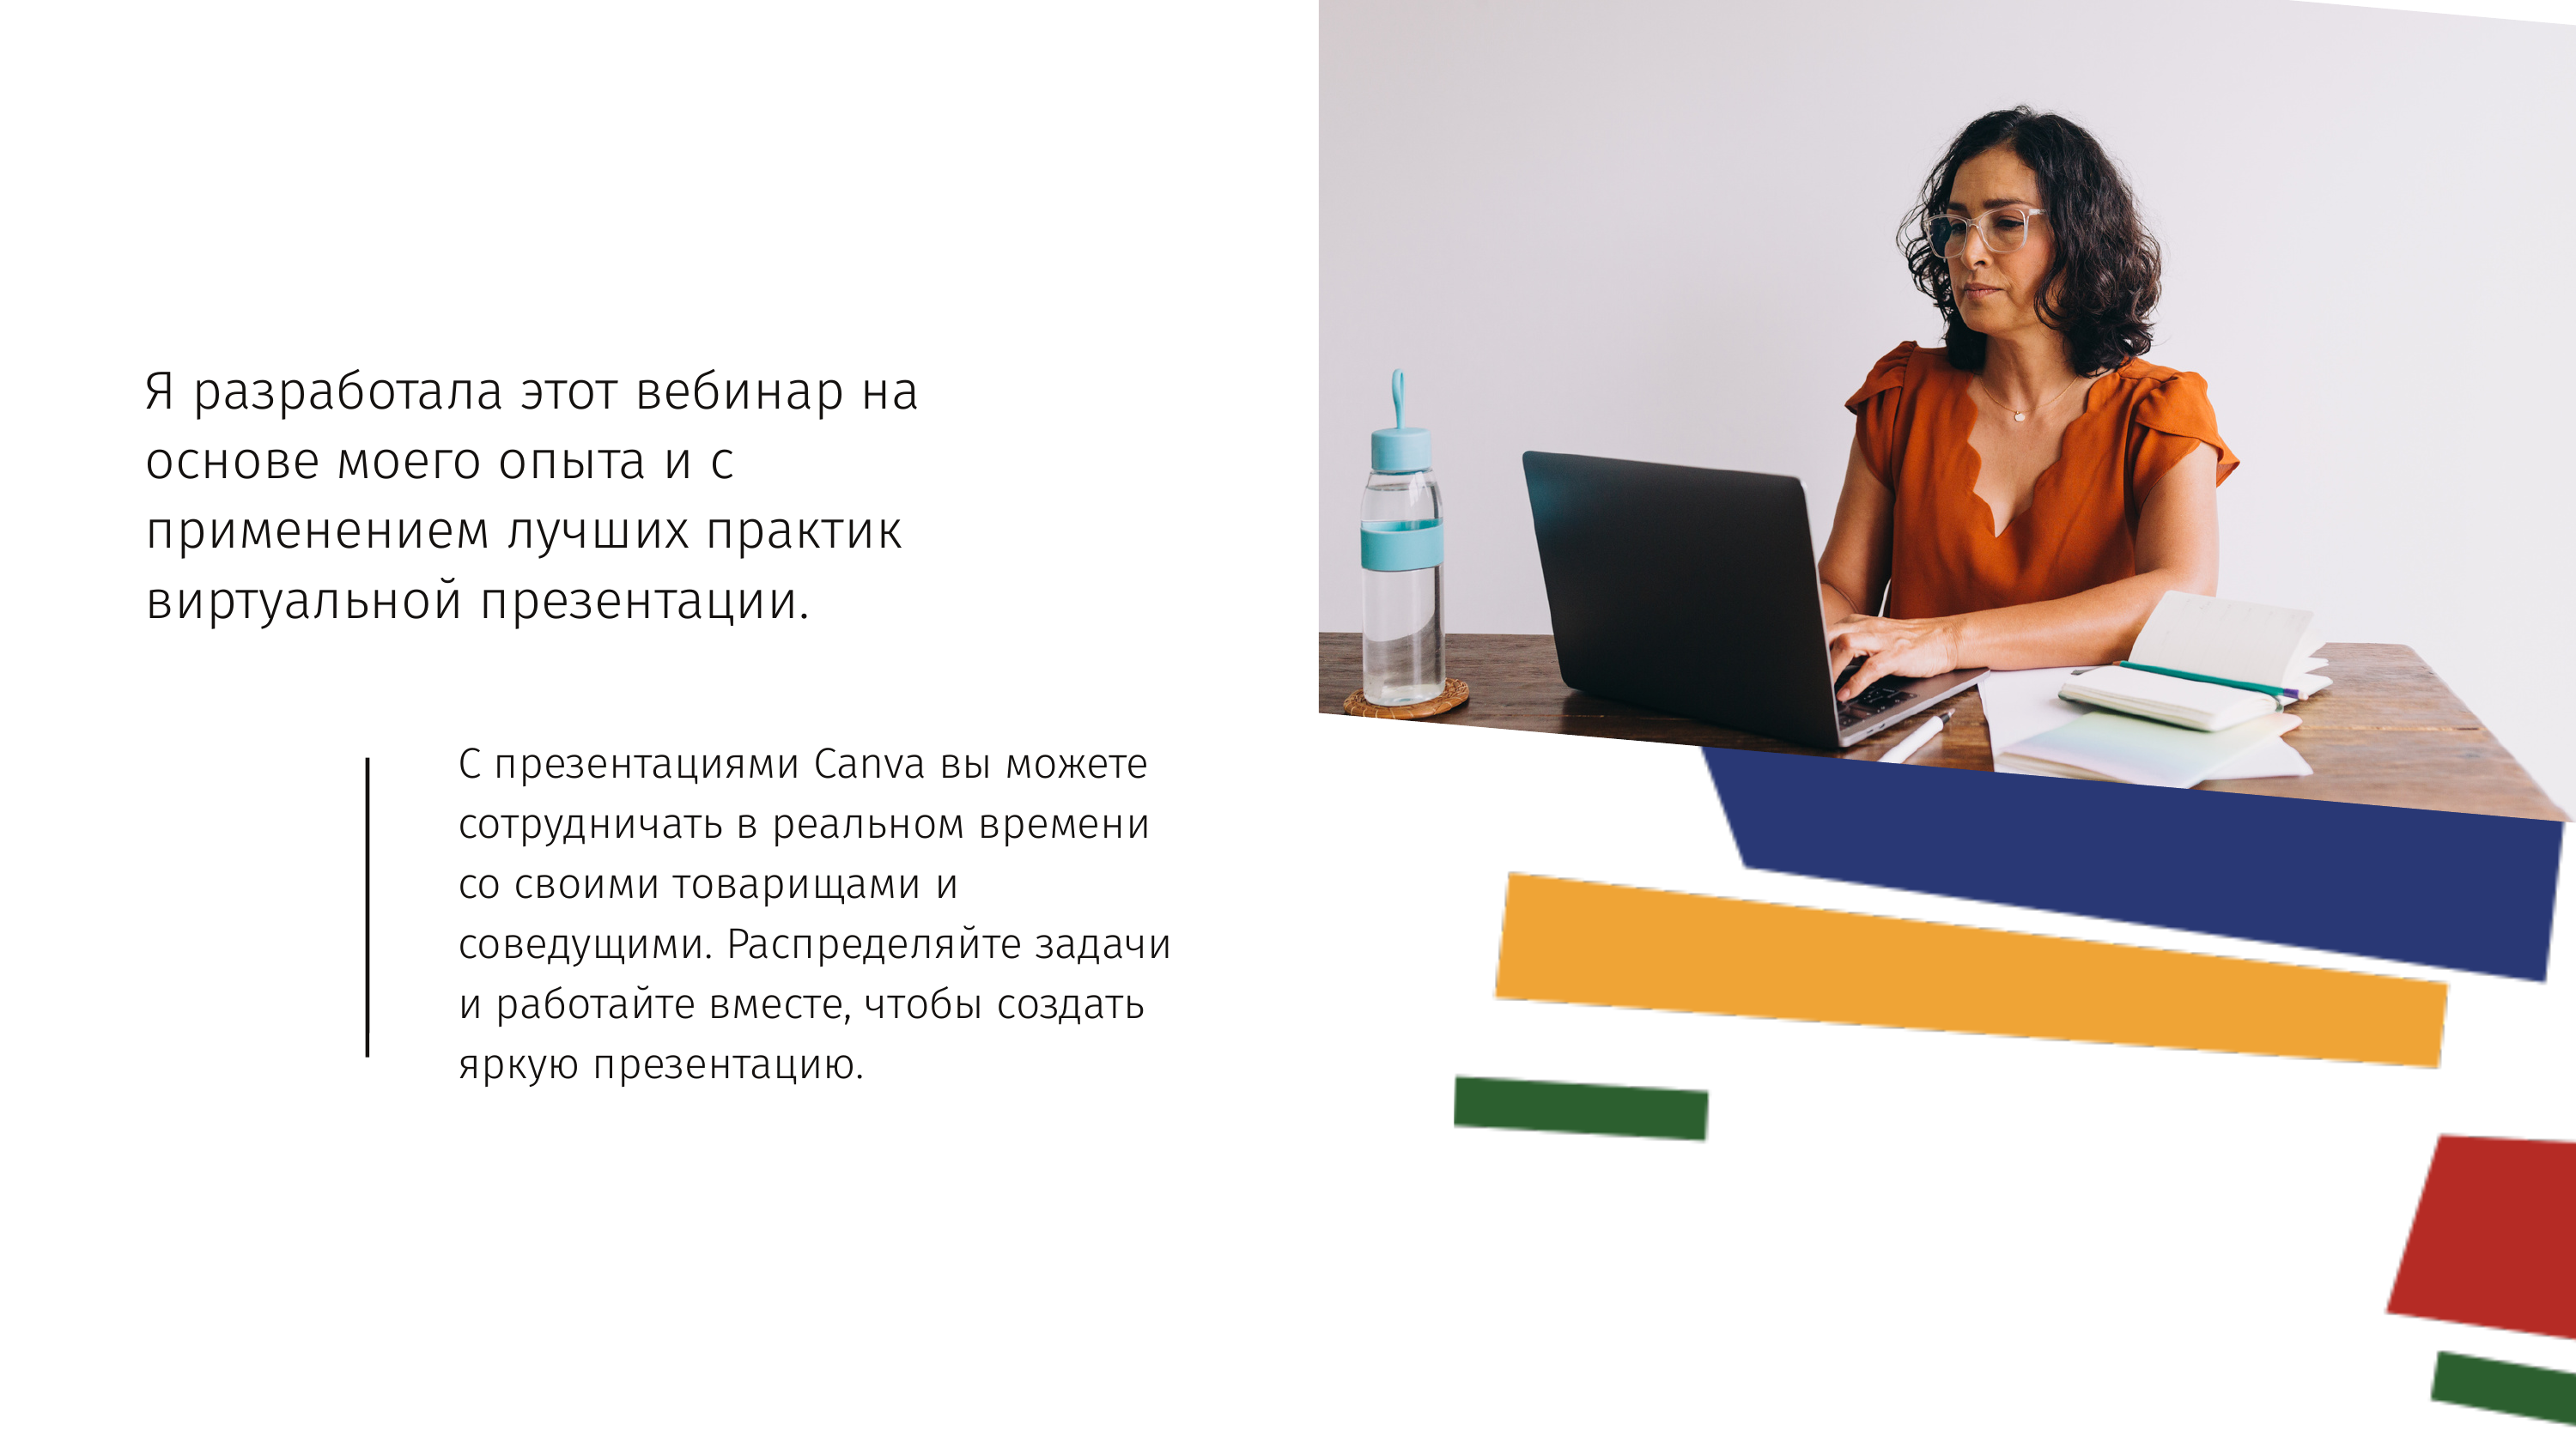

Я разработала этот вебинар на основе моего опыта и с применением лучших практик виртуальной презентации.

С презентациями Canva вы можете сотрудничать в реальном времени со своими товарищами и соведущими. Распределяйте задачи и работайте вместе, чтобы создать яркую презентацию.